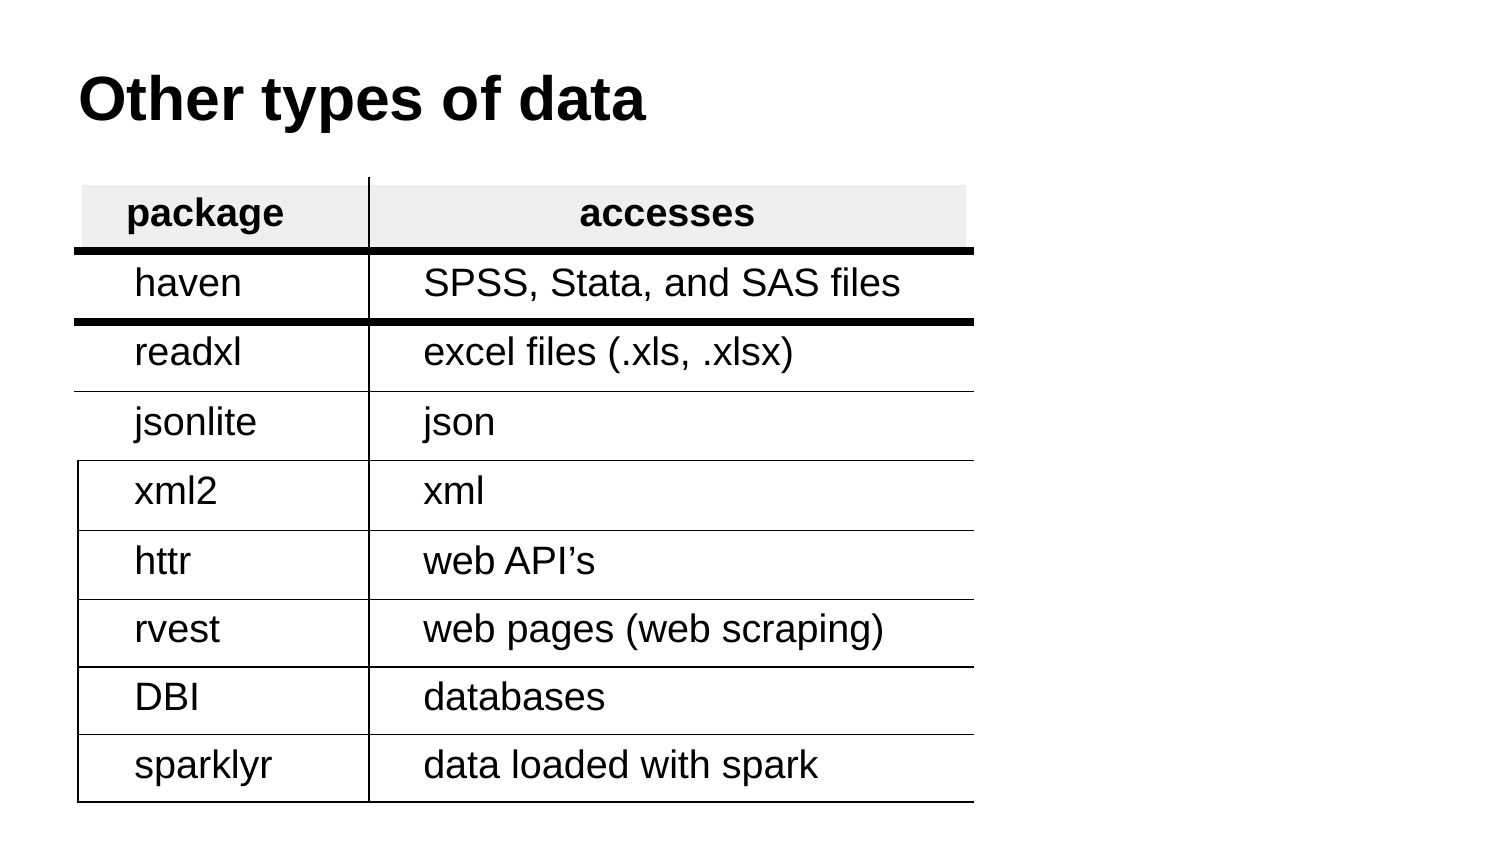

Other types of data
| package | accesses |
| --- | --- |
| haven | SPSS, Stata, and SAS files |
| readxl | excel files (.xls, .xlsx) |
| jsonlite | json |
| xml2 | xml |
| httr | web API’s |
| rvest | web pages (web scraping) |
| DBI | databases |
| sparklyr | data loaded with spark |